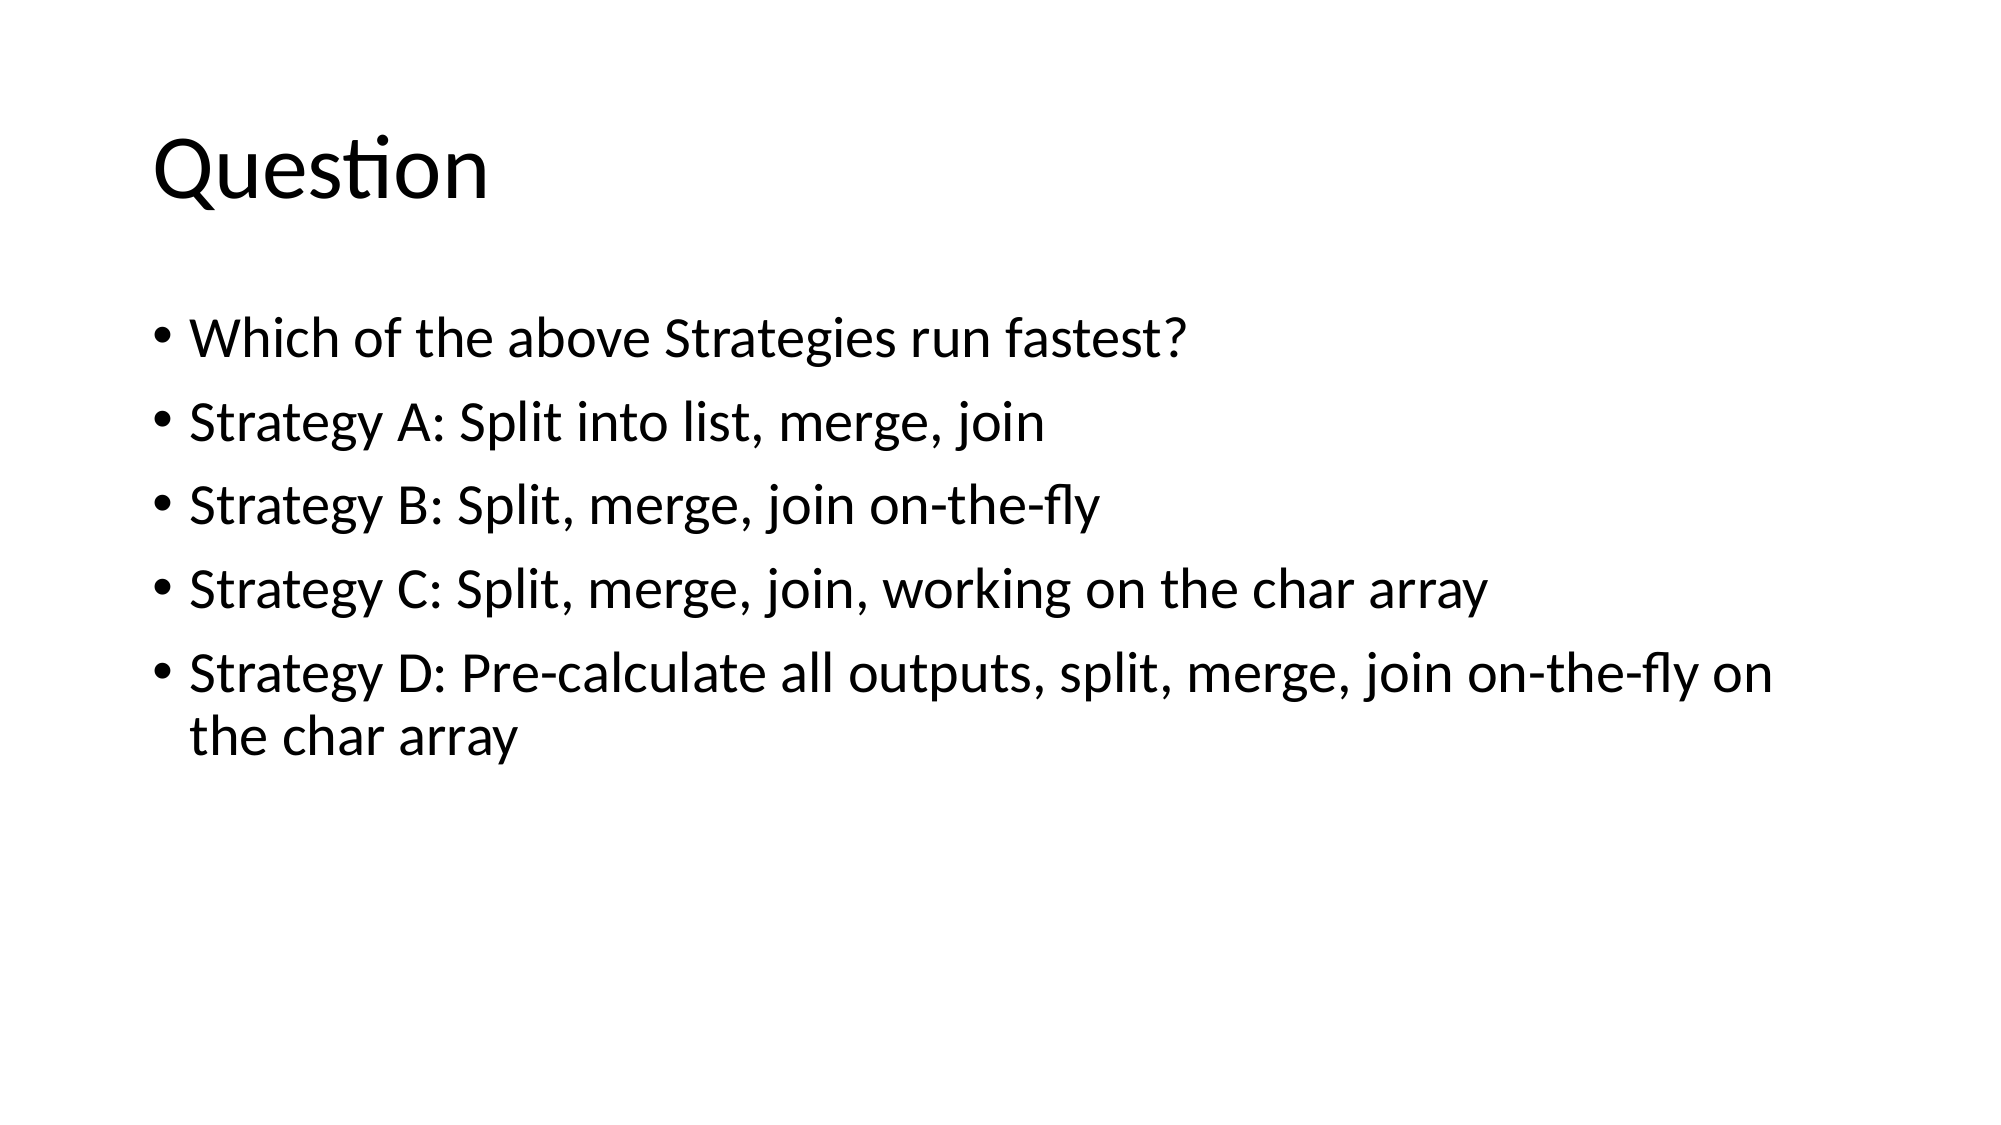

# Question
Which of the above Strategies run fastest?
Strategy A: Split into list, merge, join
Strategy B: Split, merge, join on-the-fly
Strategy C: Split, merge, join, working on the char array
Strategy D: Pre-calculate all outputs, split, merge, join on-the-fly on the char array